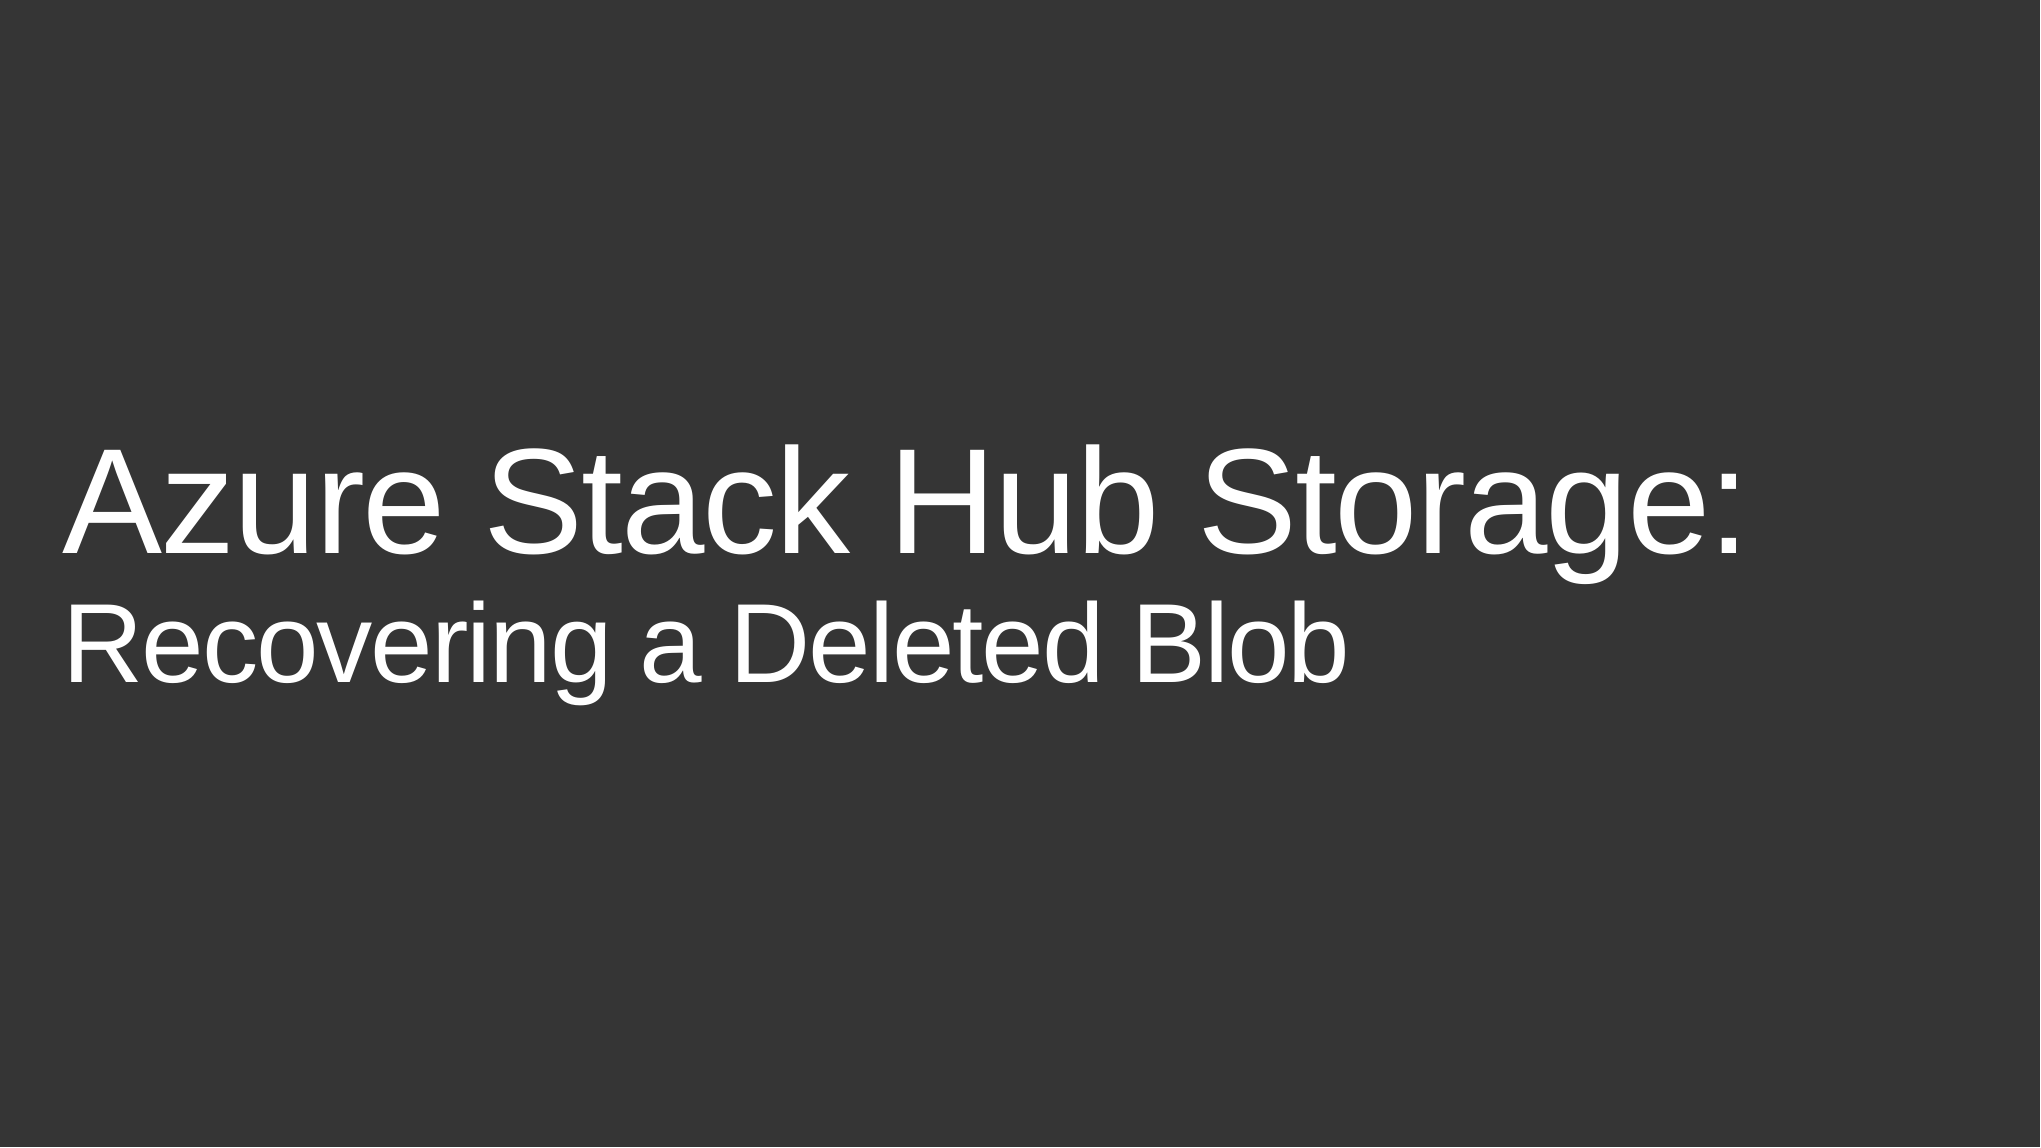

# Azure Stack Hub Storage: Recovering a Deleted Blob